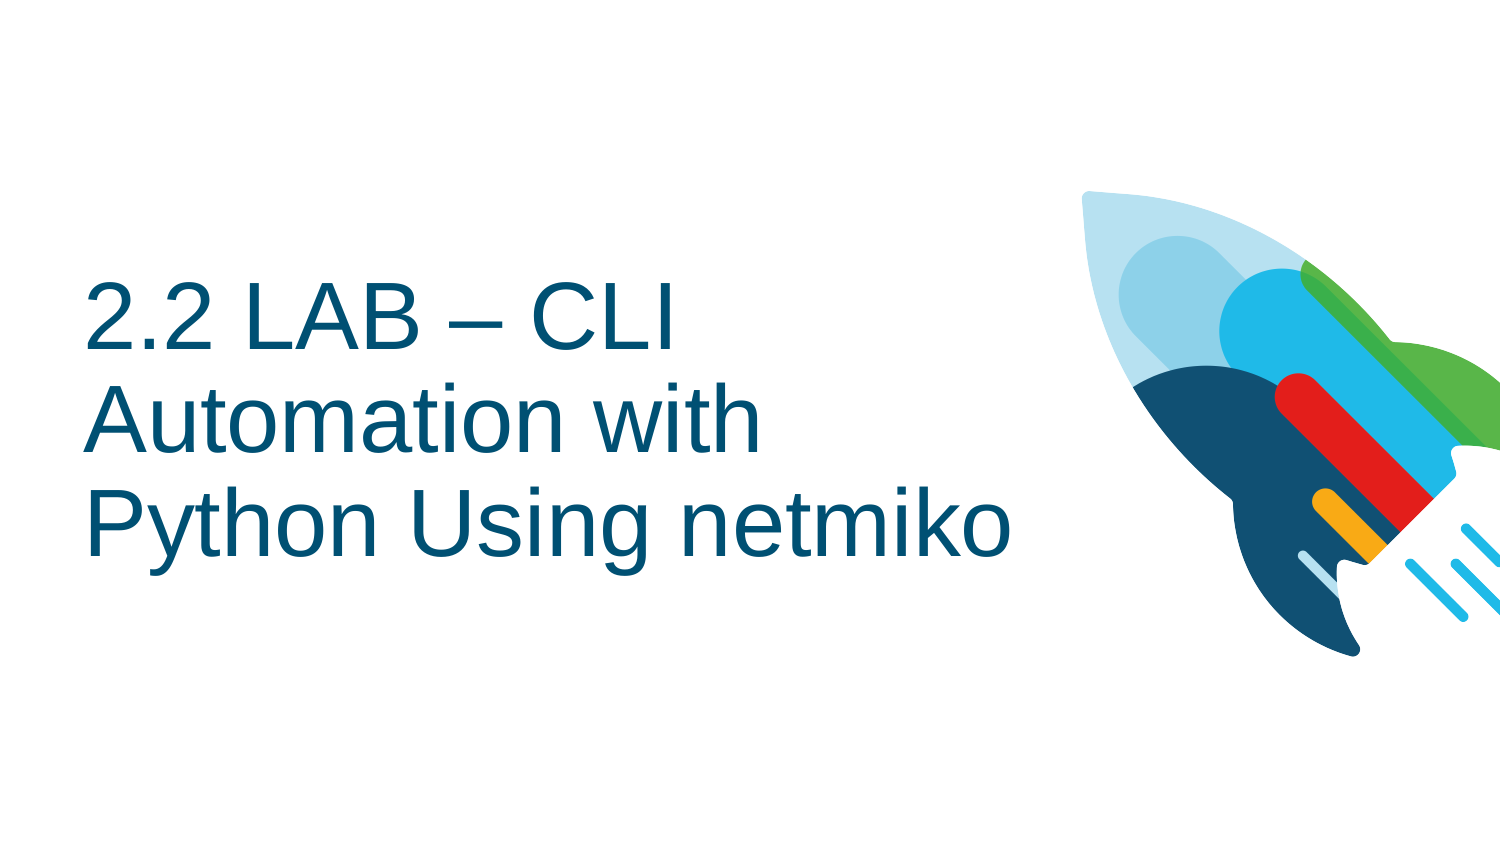

# 2.2 LAB – CLI Automation with Python Using netmiko